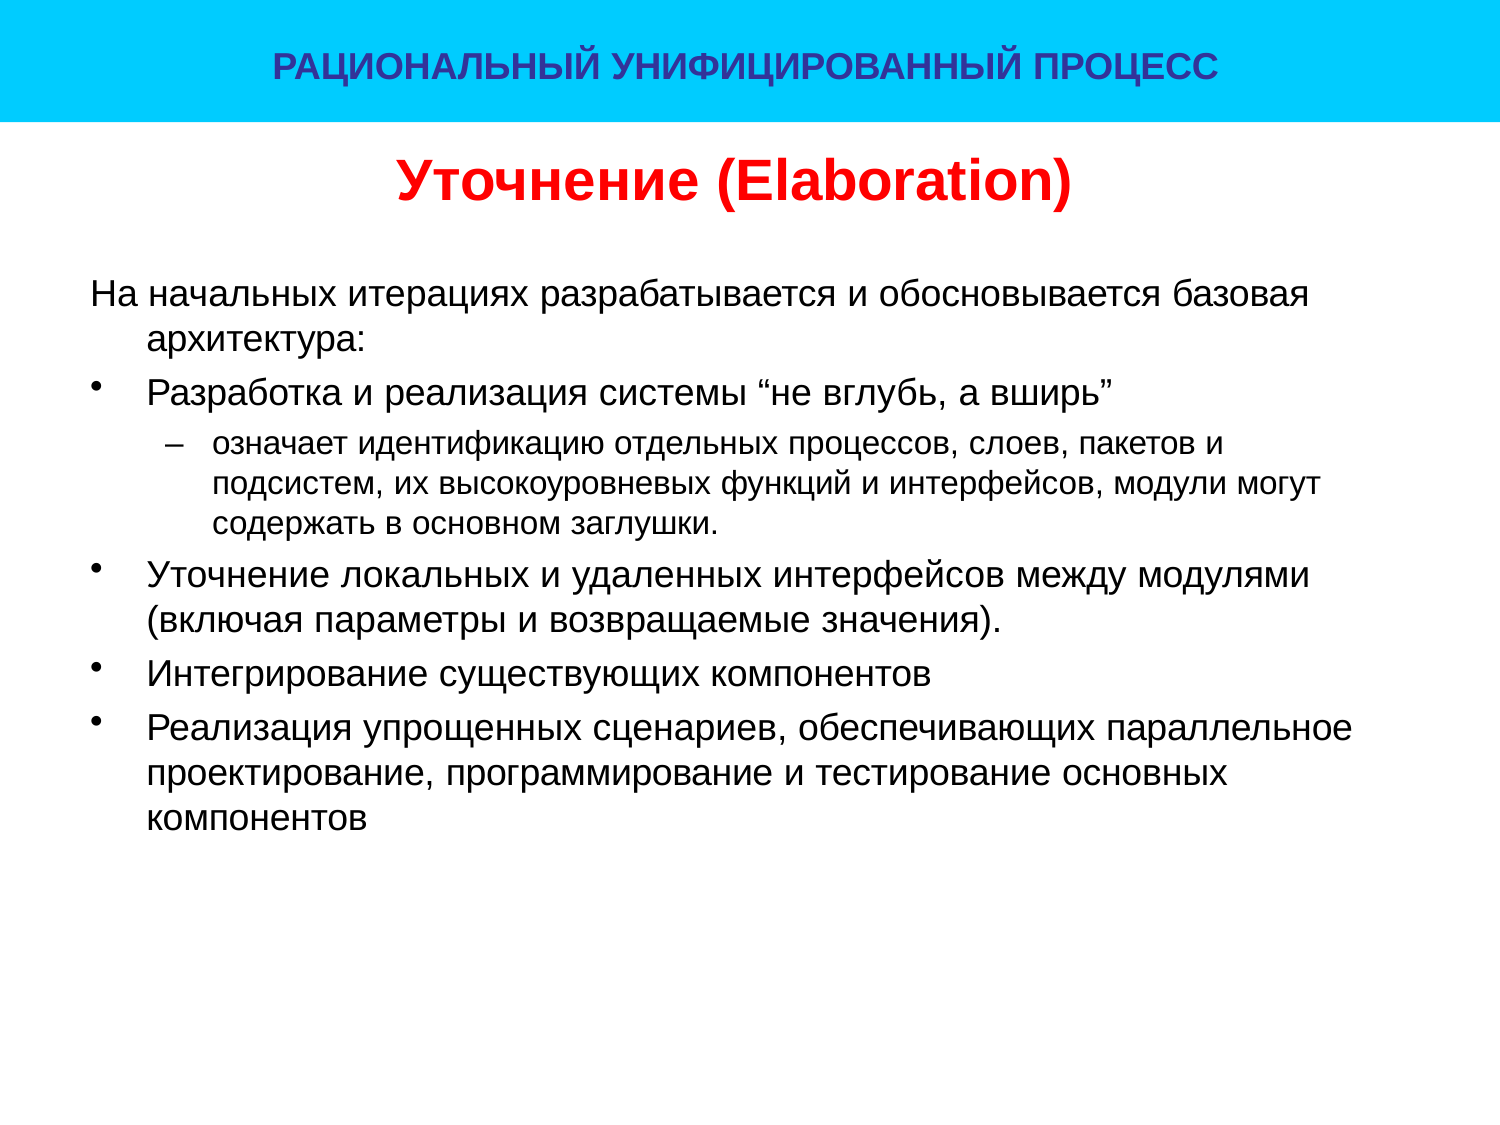

РАЦИОНАЛЬНЫЙ УНИФИЦИРОВАННЫЙ ПРОЦЕСС
РАЦИОНАЛЬНЫЙ УНИФИЦИРОВАННЫЙ ПРОЦЕСС
# Уточнение (Elaboration)
На начальных итерациях разрабатывается и обосновывается базовая архитектура:
Разработка и реализация системы “не вглубь, а вширь”
–	означает идентификацию отдельных процессов, слоев, пакетов и подсистем, их высокоуровневых функций и интерфейсов, модули могут содержать в основном заглушки.
Уточнение локальных и удаленных интерфейсов между модулями (включая параметры и возвращаемые значения).
Интегрирование существующих компонентов
Реализация упрощенных сценариев, обеспечивающих параллельное проектирование, программирование и тестирование основных компонентов